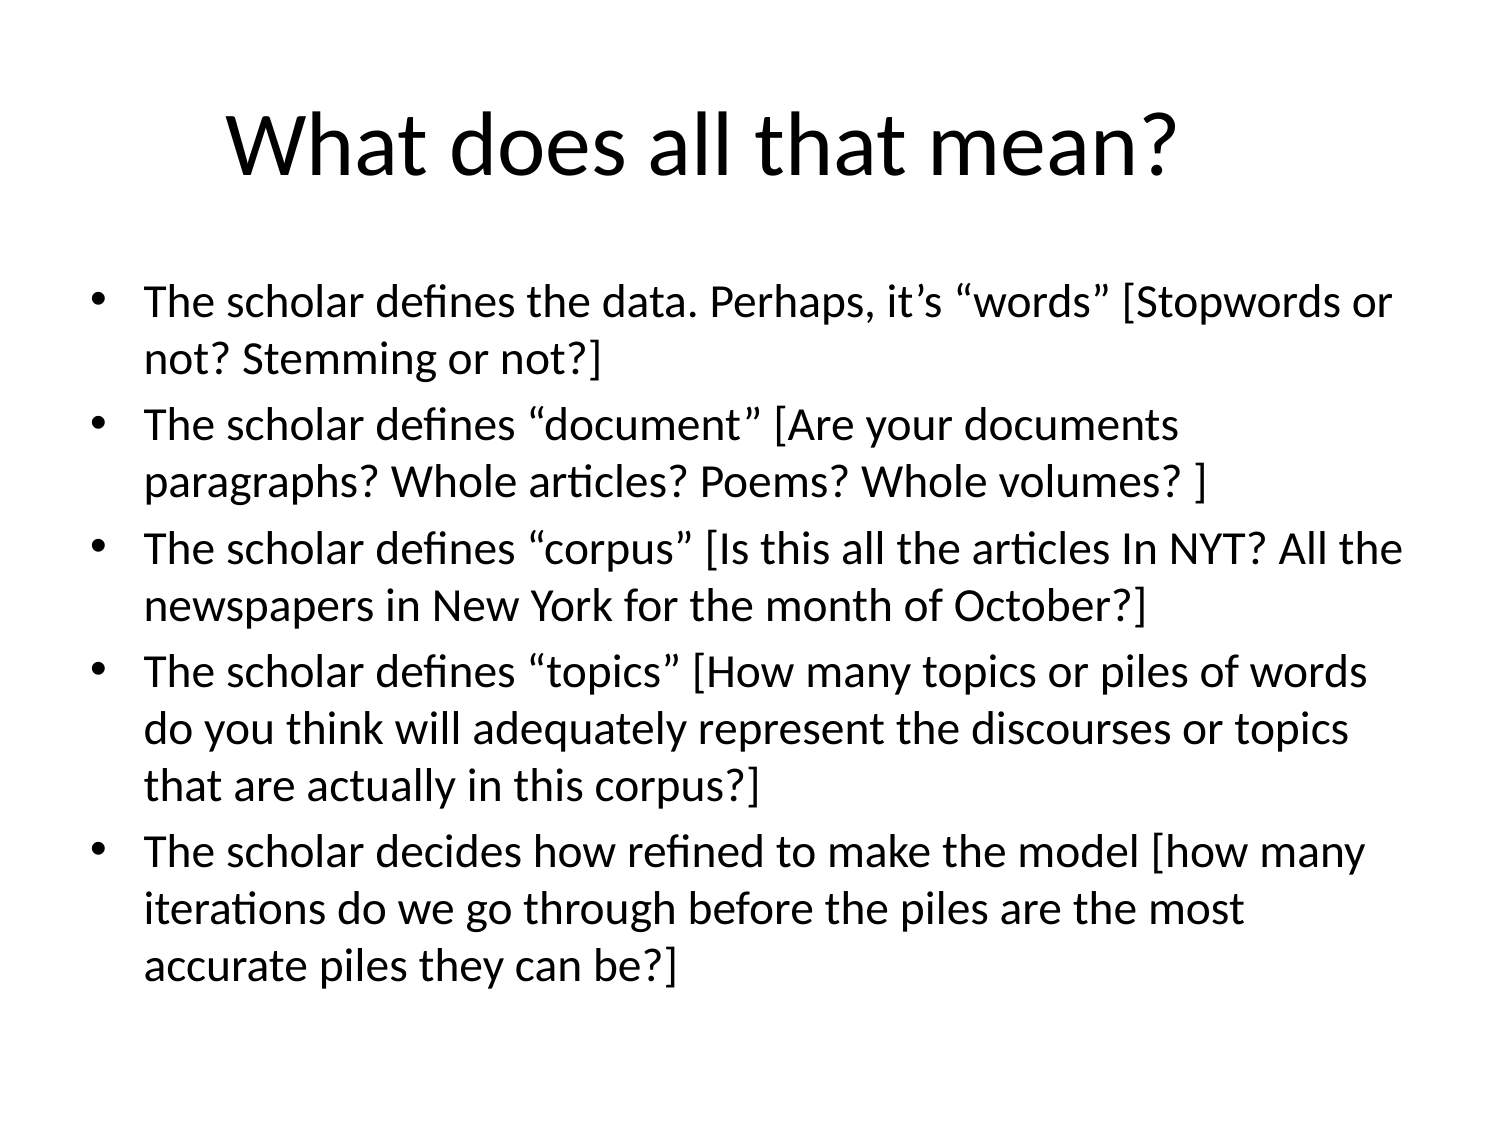

# What does all that mean?
The scholar defines the data. Perhaps, it’s “words” [Stopwords or not? Stemming or not?]
The scholar defines “document” [Are your documents paragraphs? Whole articles? Poems? Whole volumes? ]
The scholar defines “corpus” [Is this all the articles In NYT? All the newspapers in New York for the month of October?]
The scholar defines “topics” [How many topics or piles of words do you think will adequately represent the discourses or topics that are actually in this corpus?]
The scholar decides how refined to make the model [how many iterations do we go through before the piles are the most accurate piles they can be?]